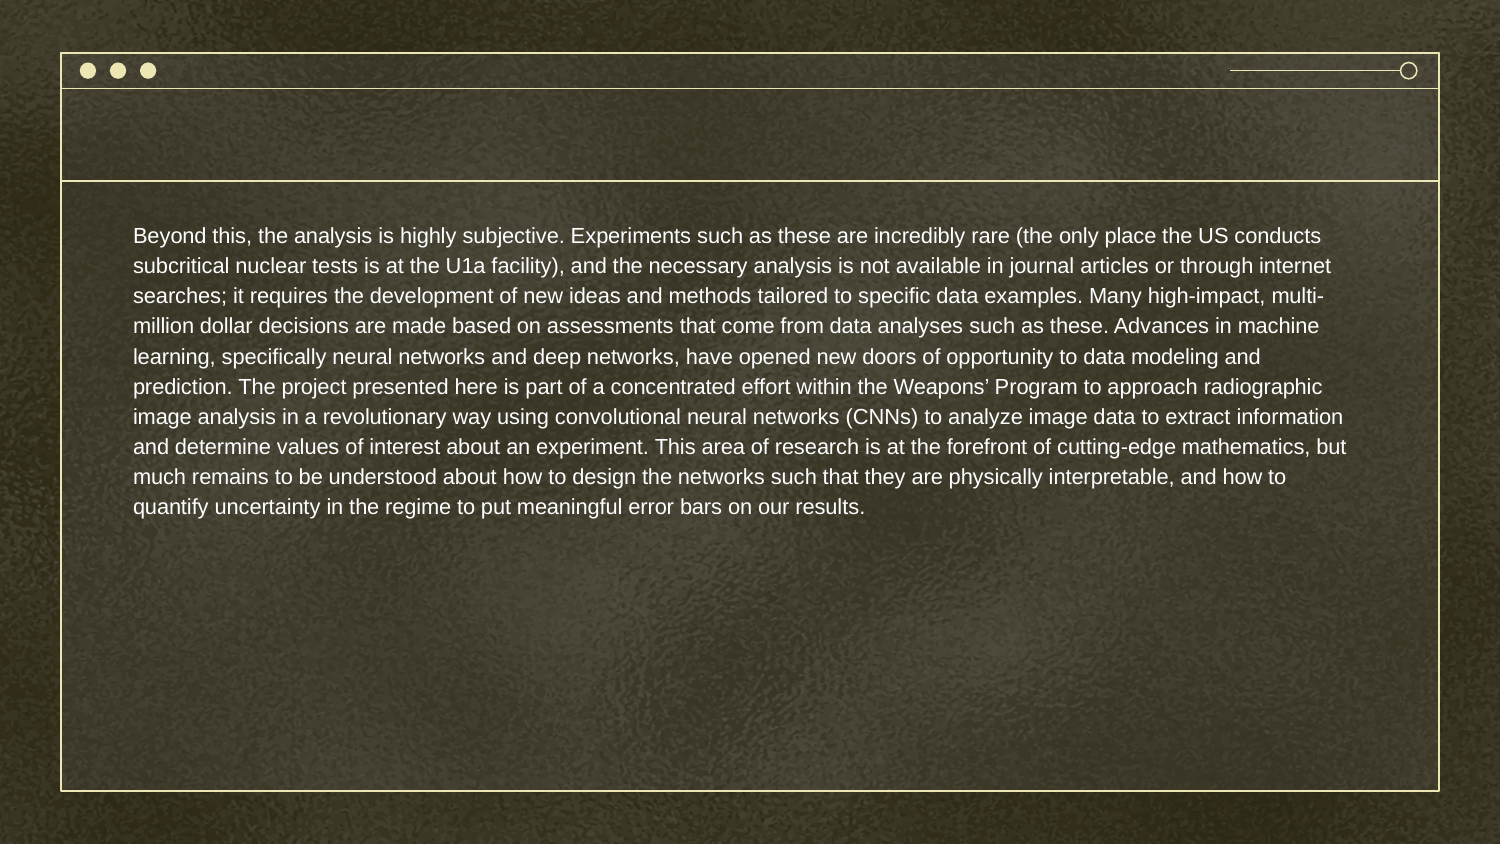

#
Beyond this, the analysis is highly subjective. Experiments such as these are incredibly rare (the only place the US conducts subcritical nuclear tests is at the U1a facility), and the necessary analysis is not available in journal articles or through internet
searches; it requires the development of new ideas and methods tailored to specific data examples. Many high-impact, multi-million dollar decisions are made based on assessments that come from data analyses such as these. Advances in machine learning, specifically neural networks and deep networks, have opened new doors of opportunity to data modeling and prediction. The project presented here is part of a concentrated effort within the Weapons’ Program to approach radiographic image analysis in a revolutionary way using convolutional neural networks (CNNs) to analyze image data to extract information and determine values of interest about an experiment. This area of research is at the forefront of cutting-edge mathematics, but much remains to be understood about how to design the networks such that they are physically interpretable, and how to quantify uncertainty in the regime to put meaningful error bars on our results.